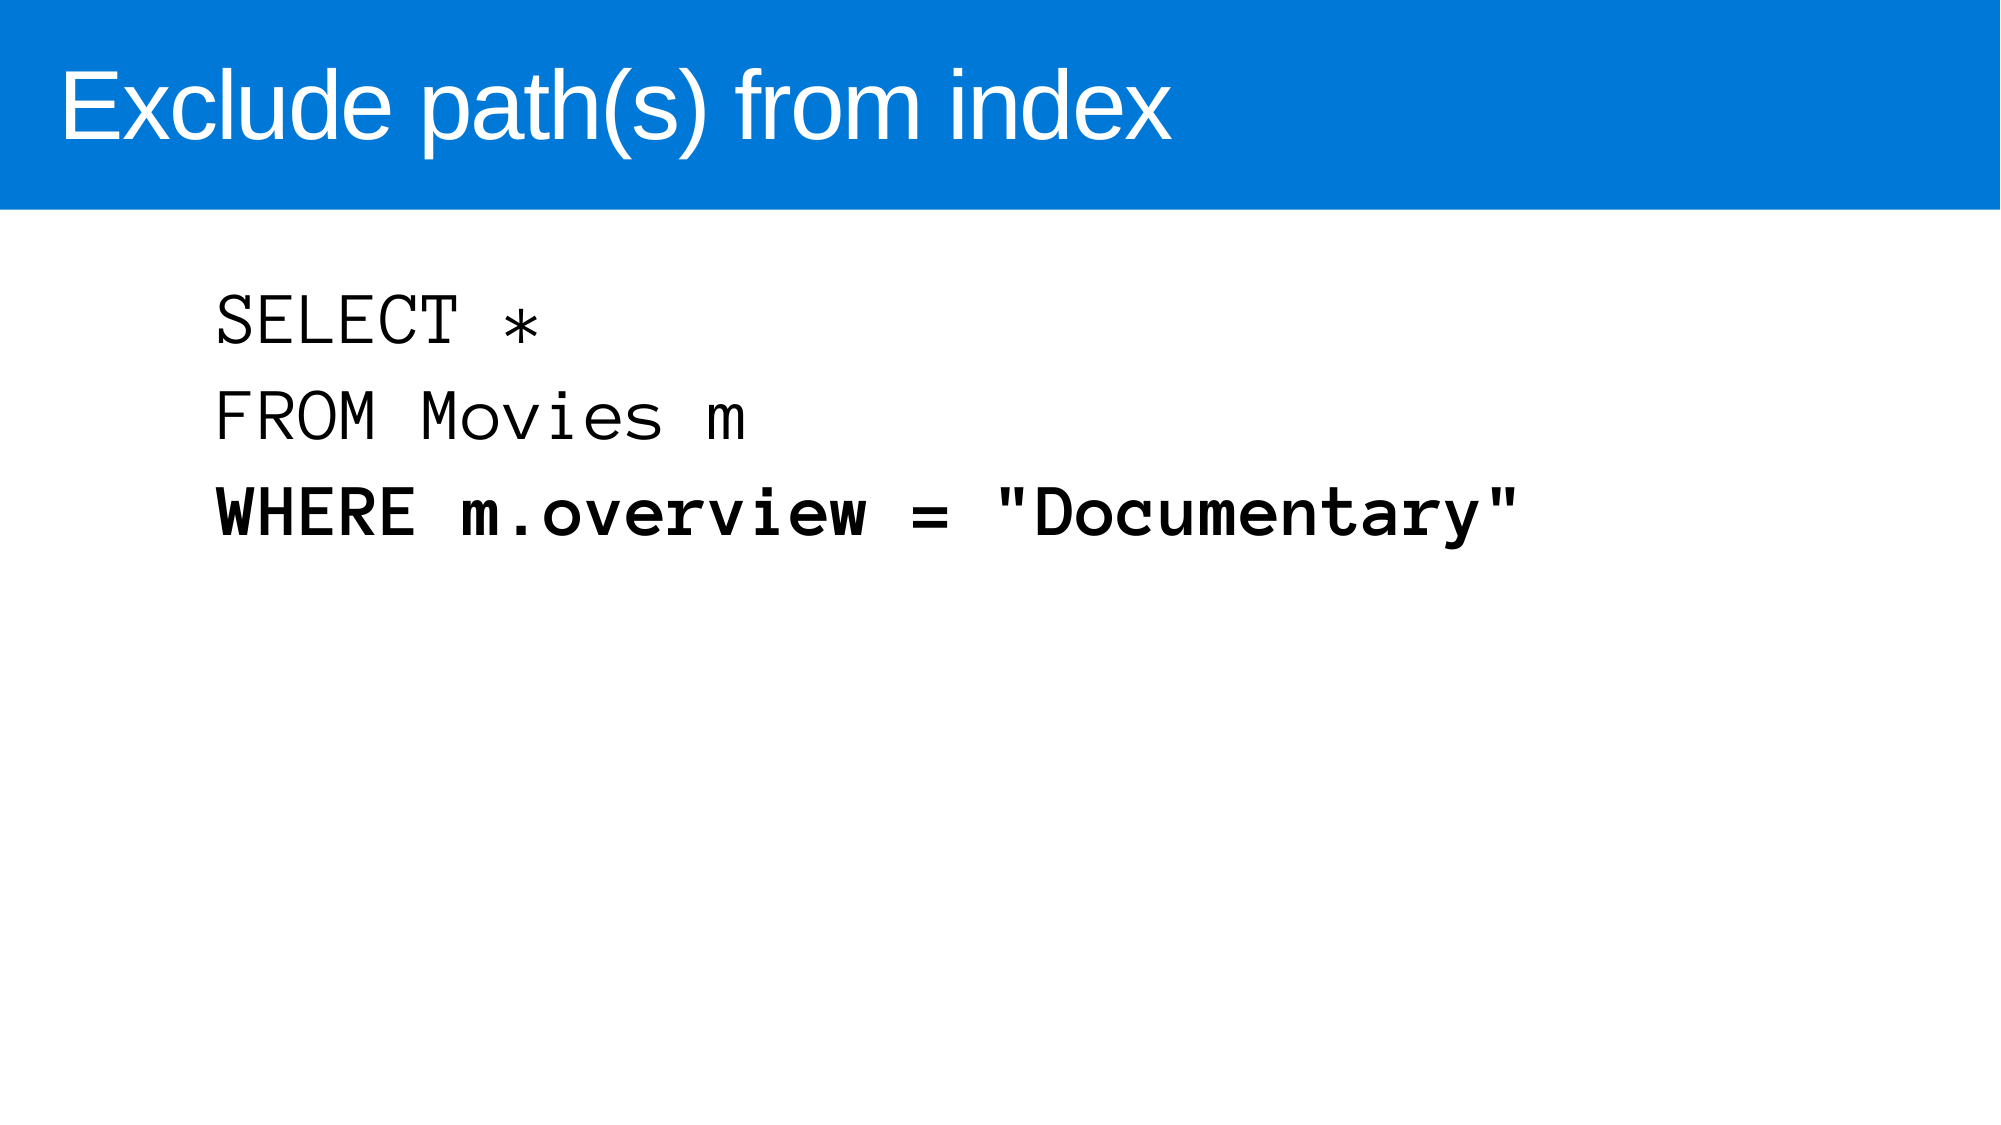

Exclude path(s) from index

	SELECT *
	FROM Movies m
	WHERE m.overview = "Documentary"